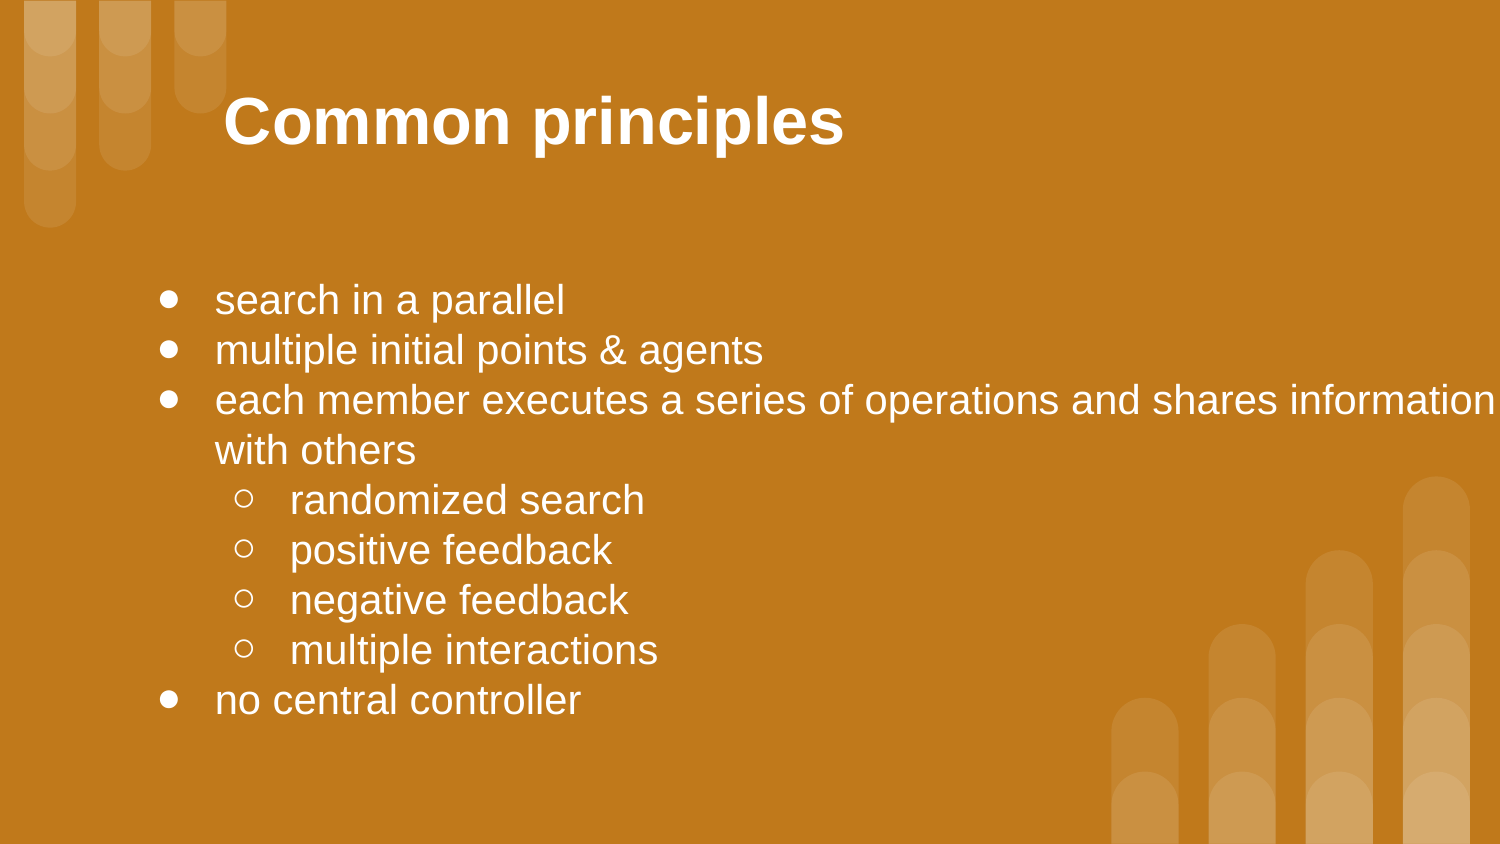

Common principles
# search in a parallel
multiple initial points & agents
each member executes a series of operations and shares information with others
randomized search
positive feedback
negative feedback
multiple interactions
no central controller